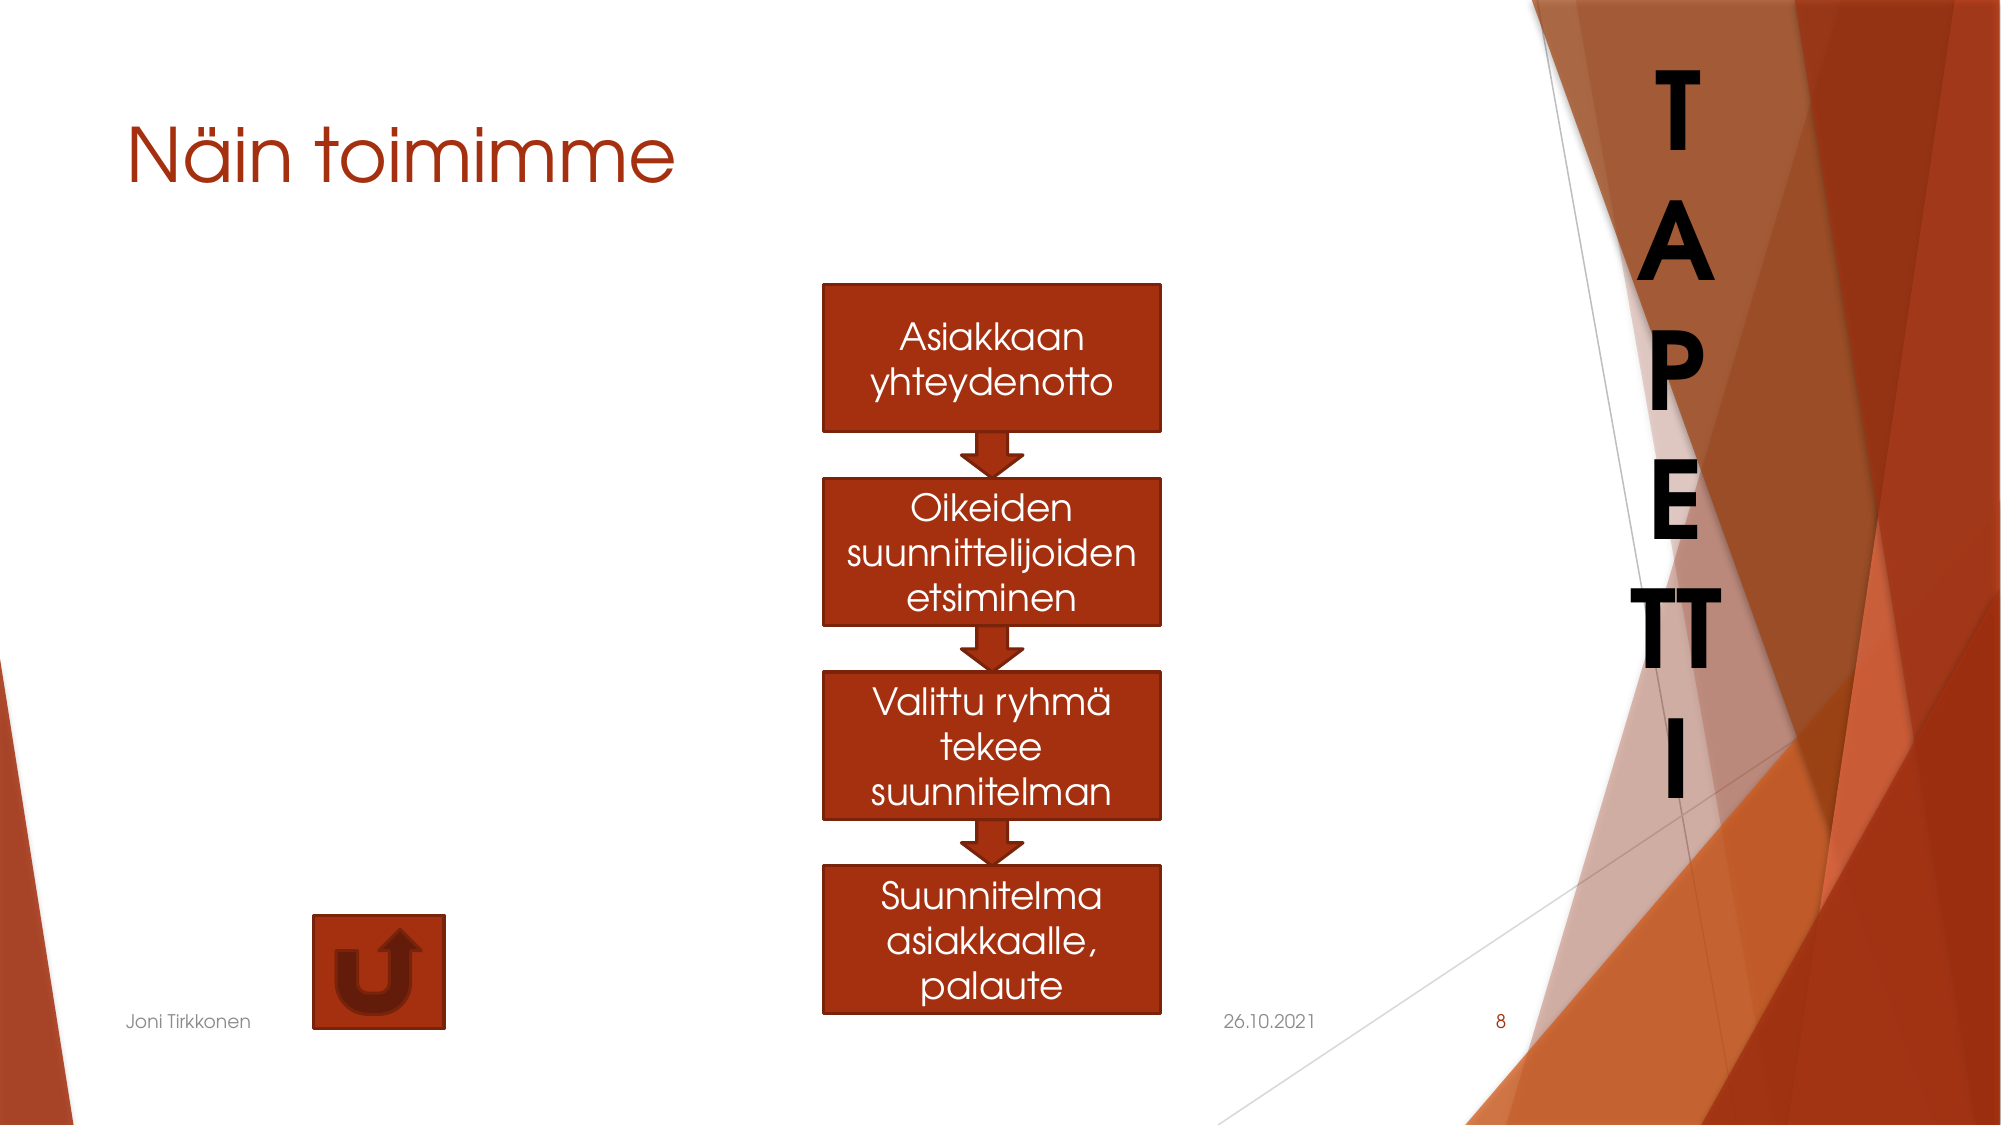

# Näin toimimme
Asiakkaan yhteydenotto

Oikeiden suunnittelijoiden etsiminen

Valittu ryhmä tekee suunnitelman

Suunnitelma asiakkaalle, palaute

Joni Tirkkonen
26.10.2021
8